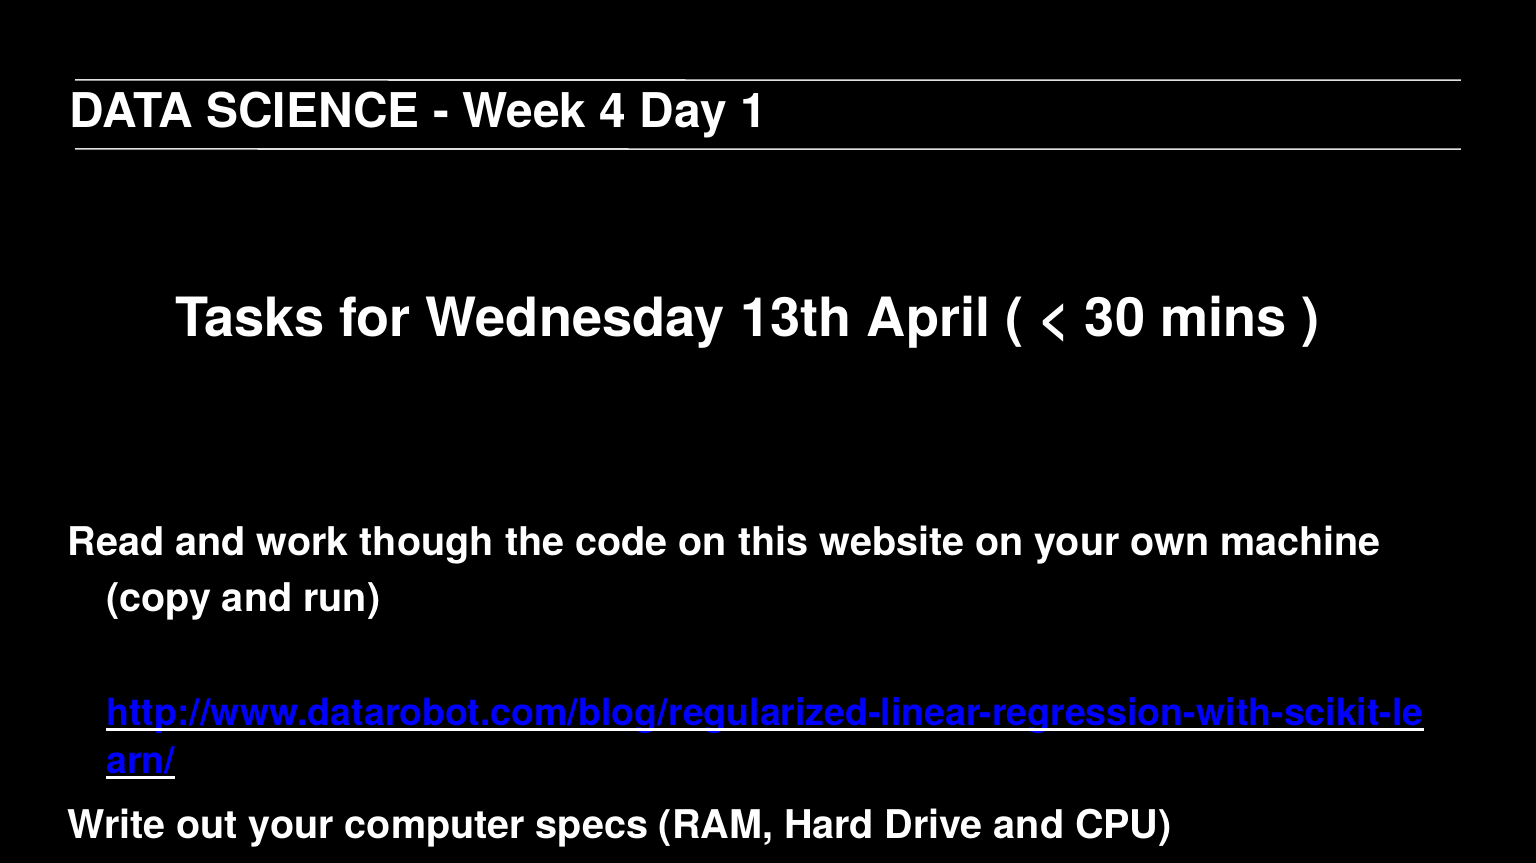

DATA SCIENCE - Week 4 Day 1

Tasks for Wednesday 13th April ( < 30 mins )

Read and work though the code on this website on your own machine (copy and run)
 http://www.datarobot.com/blog/regularized-linear-regression-with-scikit-learn/
Write out your computer specs (RAM, Hard Drive and CPU)
Fill in a Class Survey / Exit Ticket